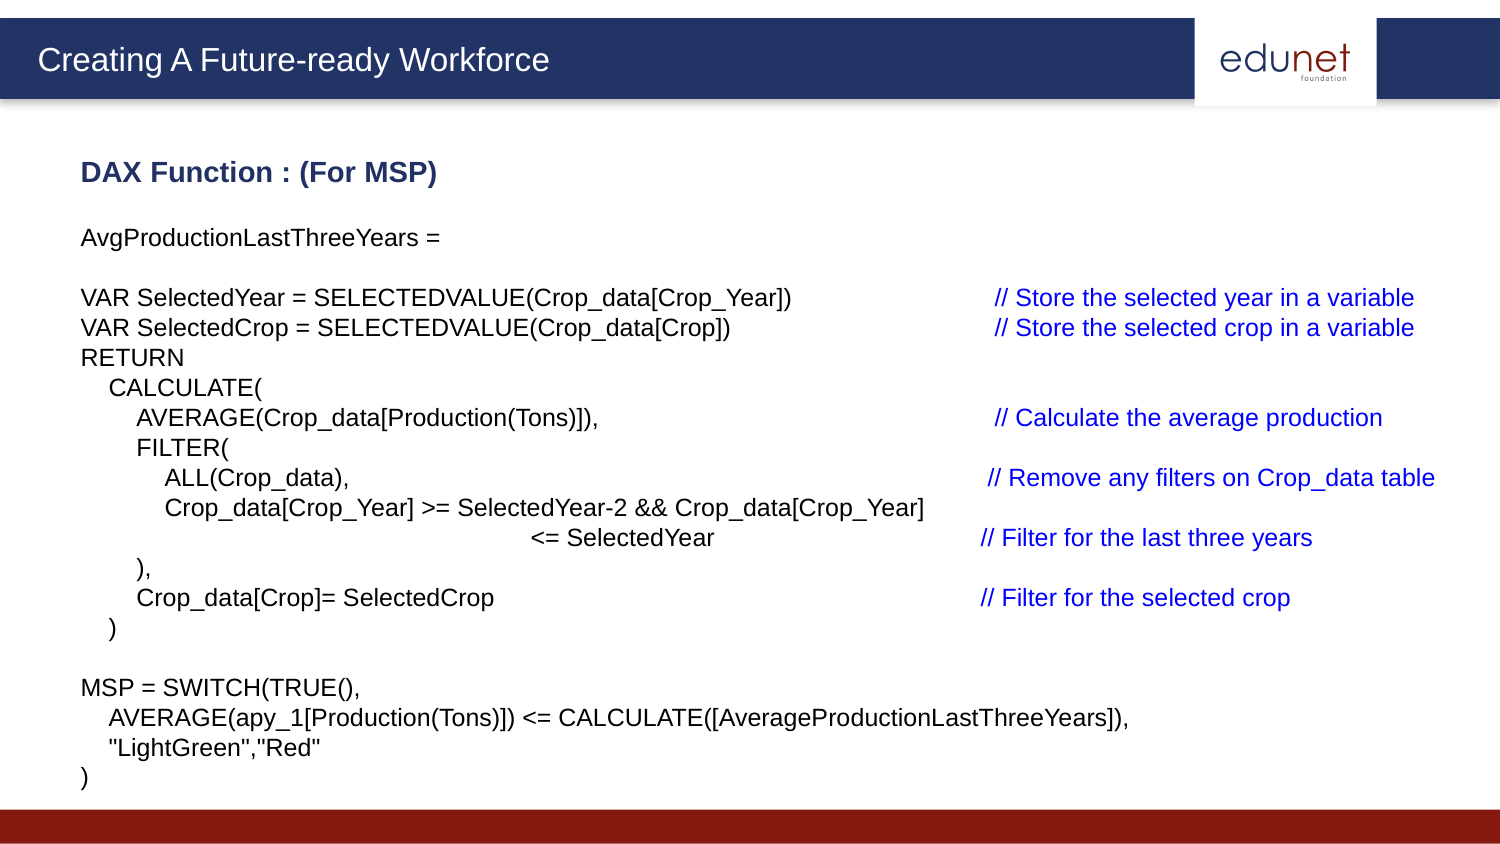

DAX Function : (For MSP)
AvgProductionLastThreeYears =

VAR SelectedYear = SELECTEDVALUE(Crop_data[Crop_Year])		  // Store the selected year in a variable
VAR SelectedCrop = SELECTEDVALUE(Crop_data[Crop])   		  // Store the selected crop in a variable
RETURN
    CALCULATE(
        AVERAGE(Crop_data[Production(Tons)]),           			  // Calculate the average production
        FILTER(
            ALL(Crop_data),                            			 // Remove any filters on Crop_data table
            Crop_data[Crop_Year] >= SelectedYear-2 && Crop_data[Crop_Year]
			<= SelectedYear 		// Filter for the last three years
        ),
        Crop_data[Crop]= SelectedCrop                   			// Filter for the selected crop
    )

MSP = SWITCH(TRUE(),
    AVERAGE(apy_1[Production(Tons)]) <= CALCULATE([AverageProductionLastThreeYears]),
    "LightGreen","Red"
)